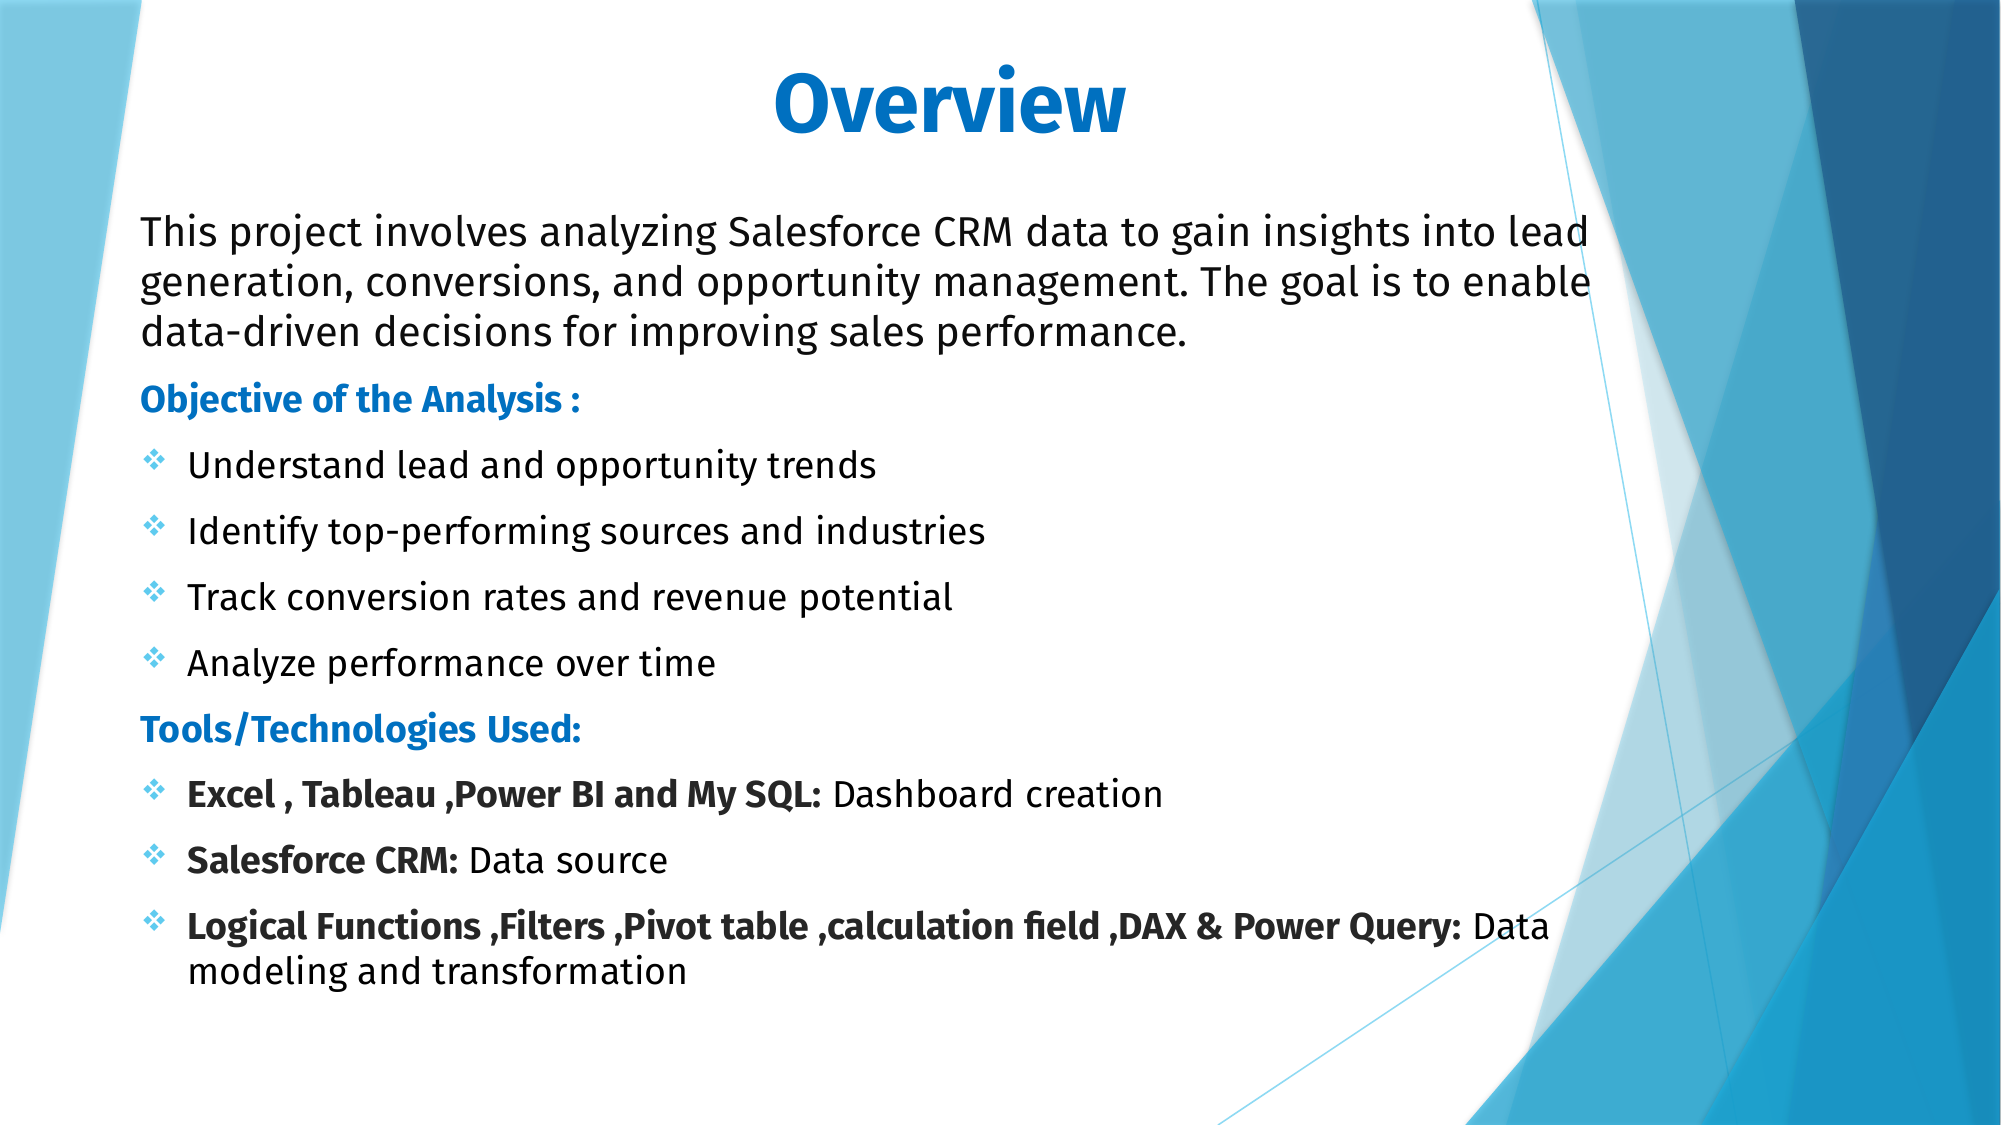

# Overview
This project involves analyzing Salesforce CRM data to gain insights into lead generation, conversions, and opportunity management. The goal is to enable data-driven decisions for improving sales performance.
Objective of the Analysis :
Understand lead and opportunity trends
Identify top-performing sources and industries
Track conversion rates and revenue potential
Analyze performance over time
Tools/Technologies Used:
Excel , Tableau ,Power BI and My SQL: Dashboard creation
Salesforce CRM: Data source
Logical Functions ,Filters ,Pivot table ,calculation field ,DAX & Power Query: Data modeling and transformation